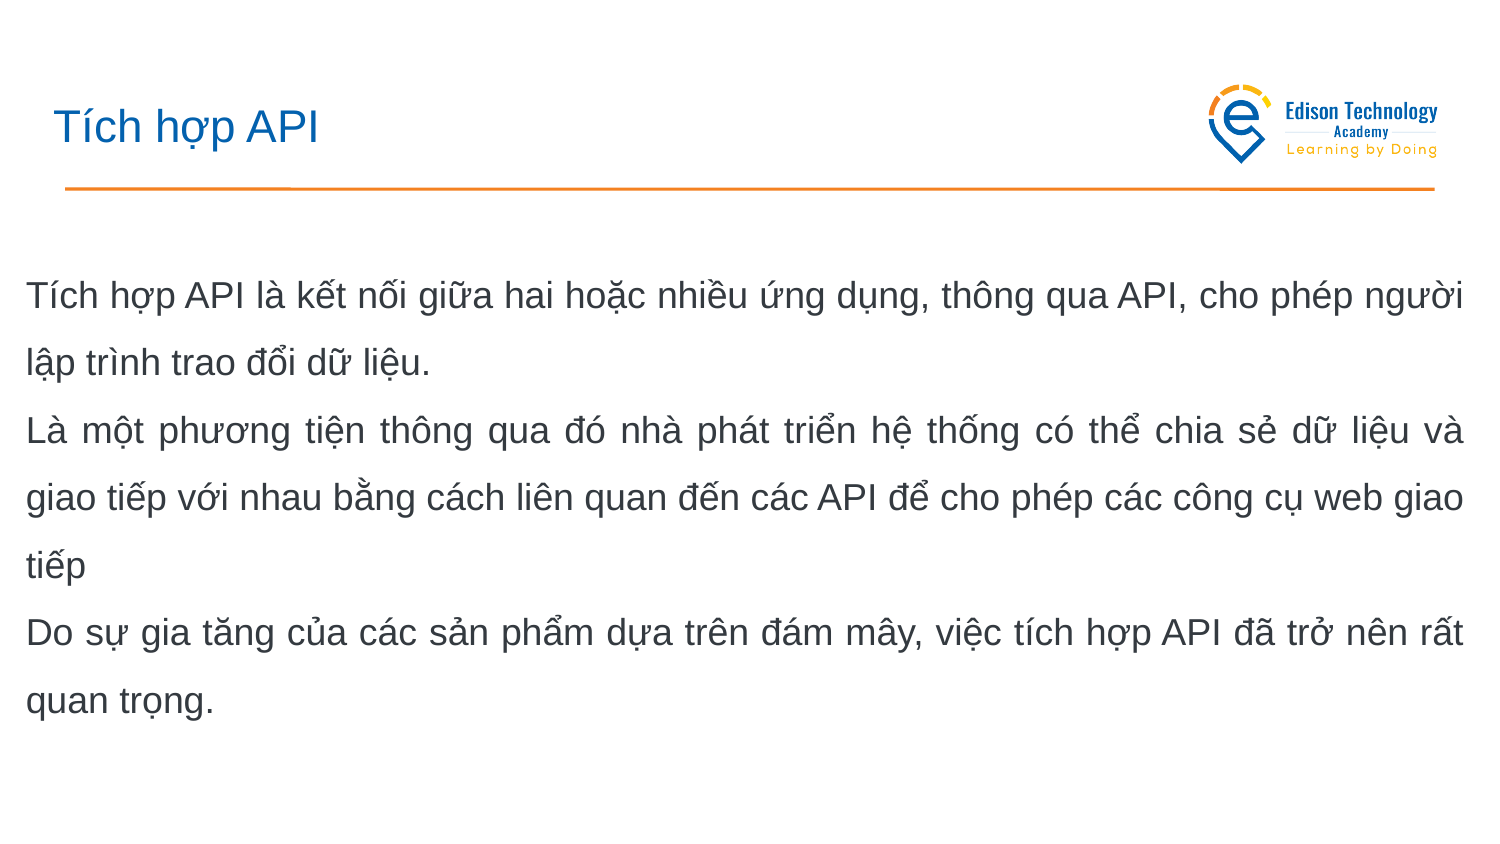

# Tích hợp API
Tích hợp API là kết nối giữa hai hoặc nhiều ứng dụng, thông qua API, cho phép người lập trình trao đổi dữ liệu.
Là một phương tiện thông qua đó nhà phát triển hệ thống có thể chia sẻ dữ liệu và giao tiếp với nhau bằng cách liên quan đến các API để cho phép các công cụ web giao tiếp
Do sự gia tăng của các sản phẩm dựa trên đám mây, việc tích hợp API đã trở nên rất quan trọng.